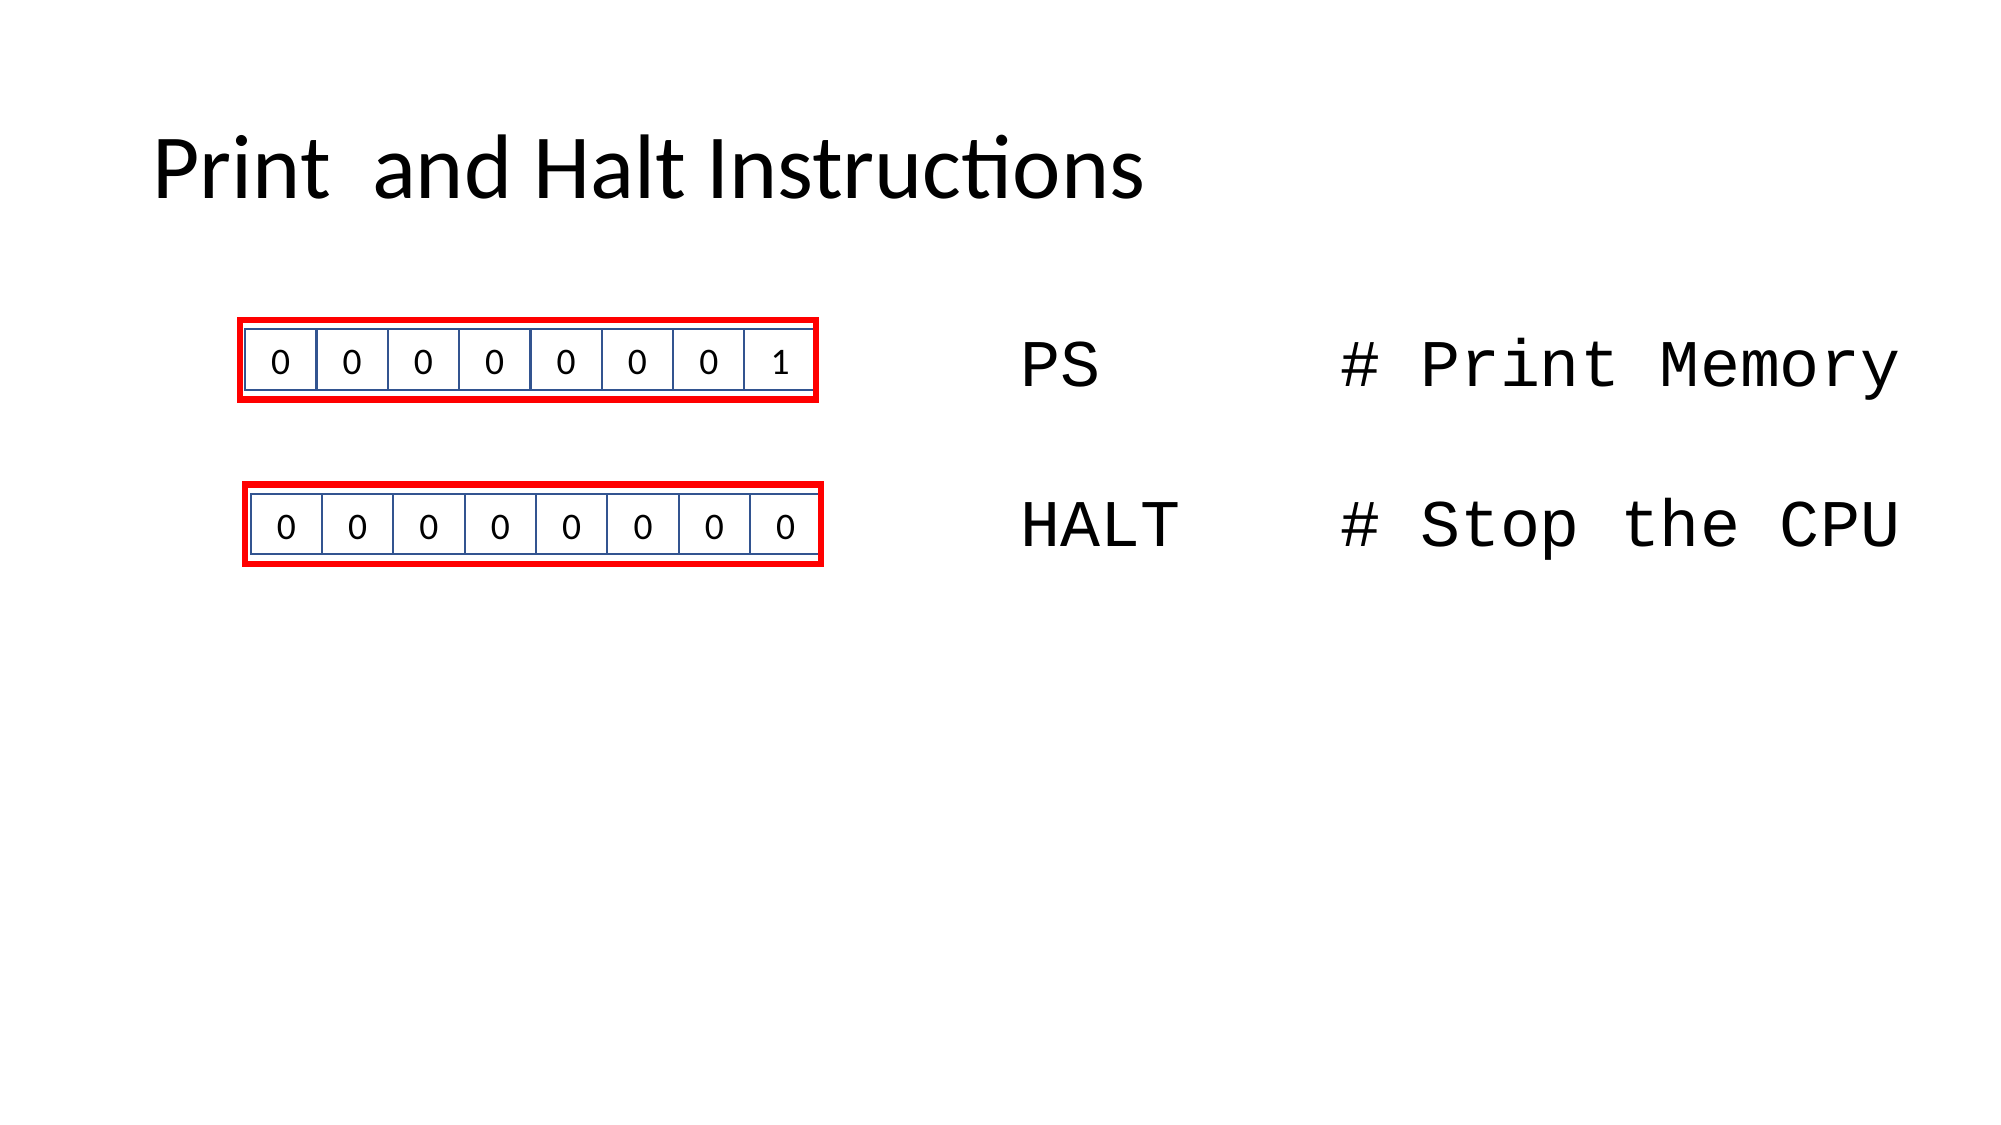

# Print  and Halt Instructions
PS      # Print Memory

HALT    # Stop the CPU

0
0
0
0
0
0
0
1

0
0
0
0
0
0
0
0